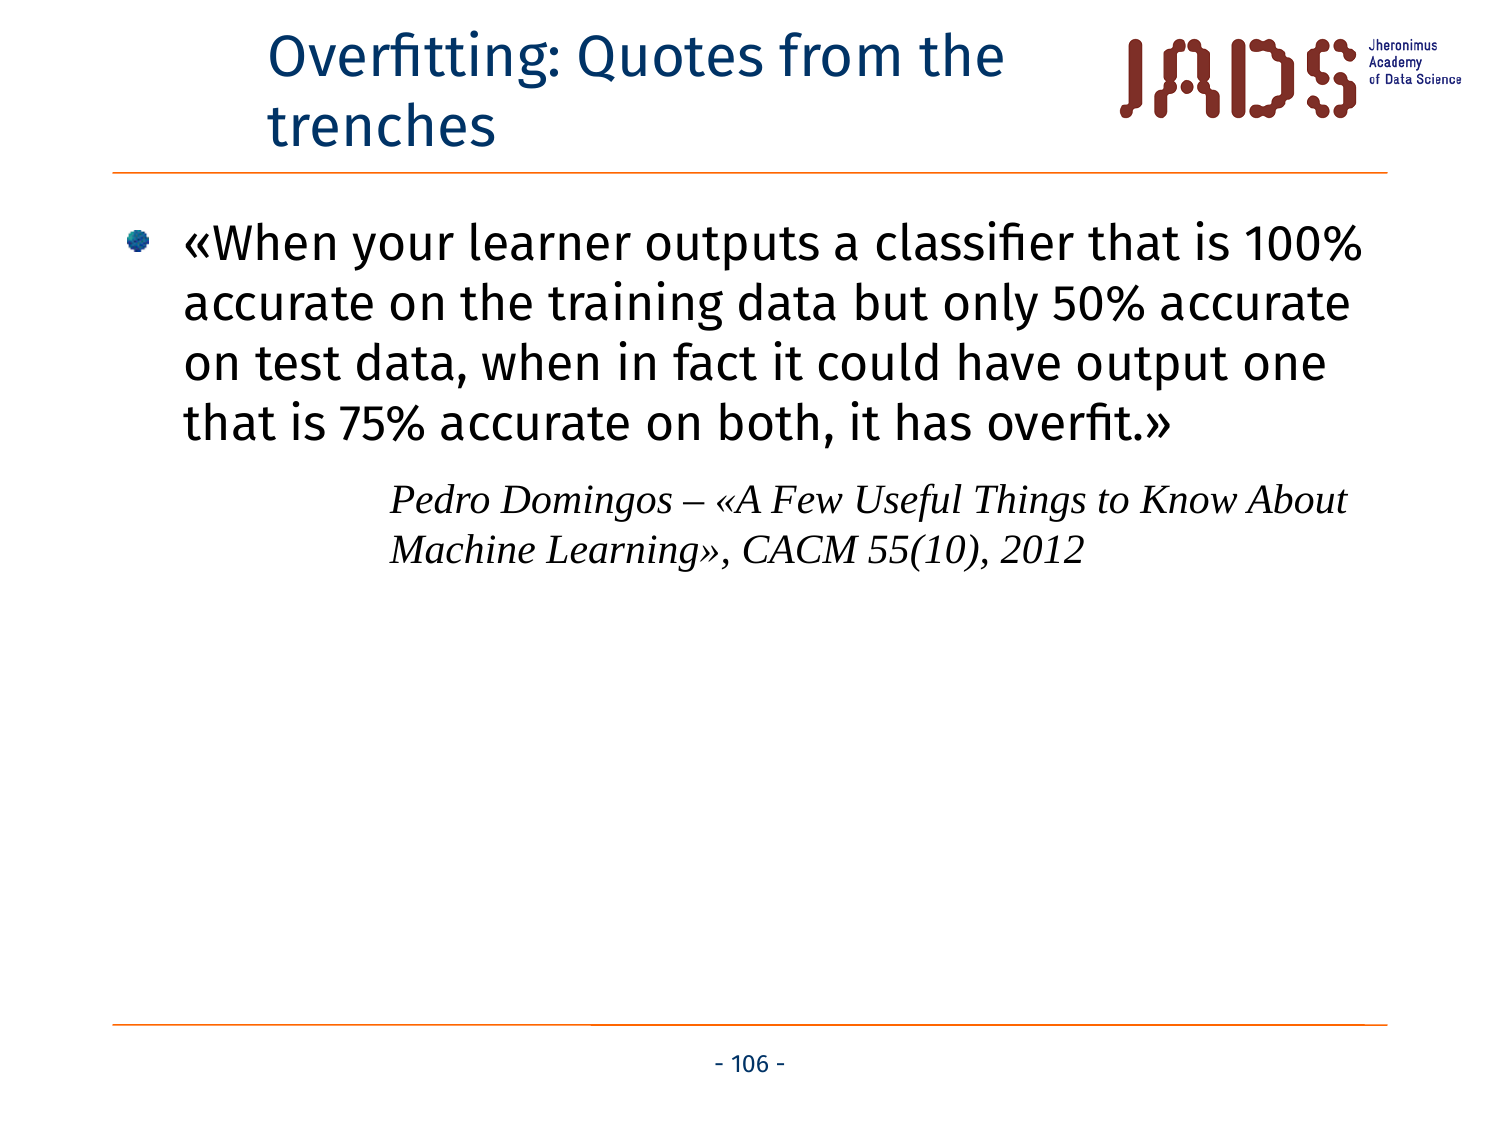

# Overfitting: Quotes from the trenches
«When your learner outputs a classifier that is 100% accurate on the training data but only 50% accurate on test data, when in fact it could have output one that is 75% accurate on both, it has overfit.»
Pedro Domingos – «A Few Useful Things to Know About Machine Learning», CACM 55(10), 2012
- 106 -